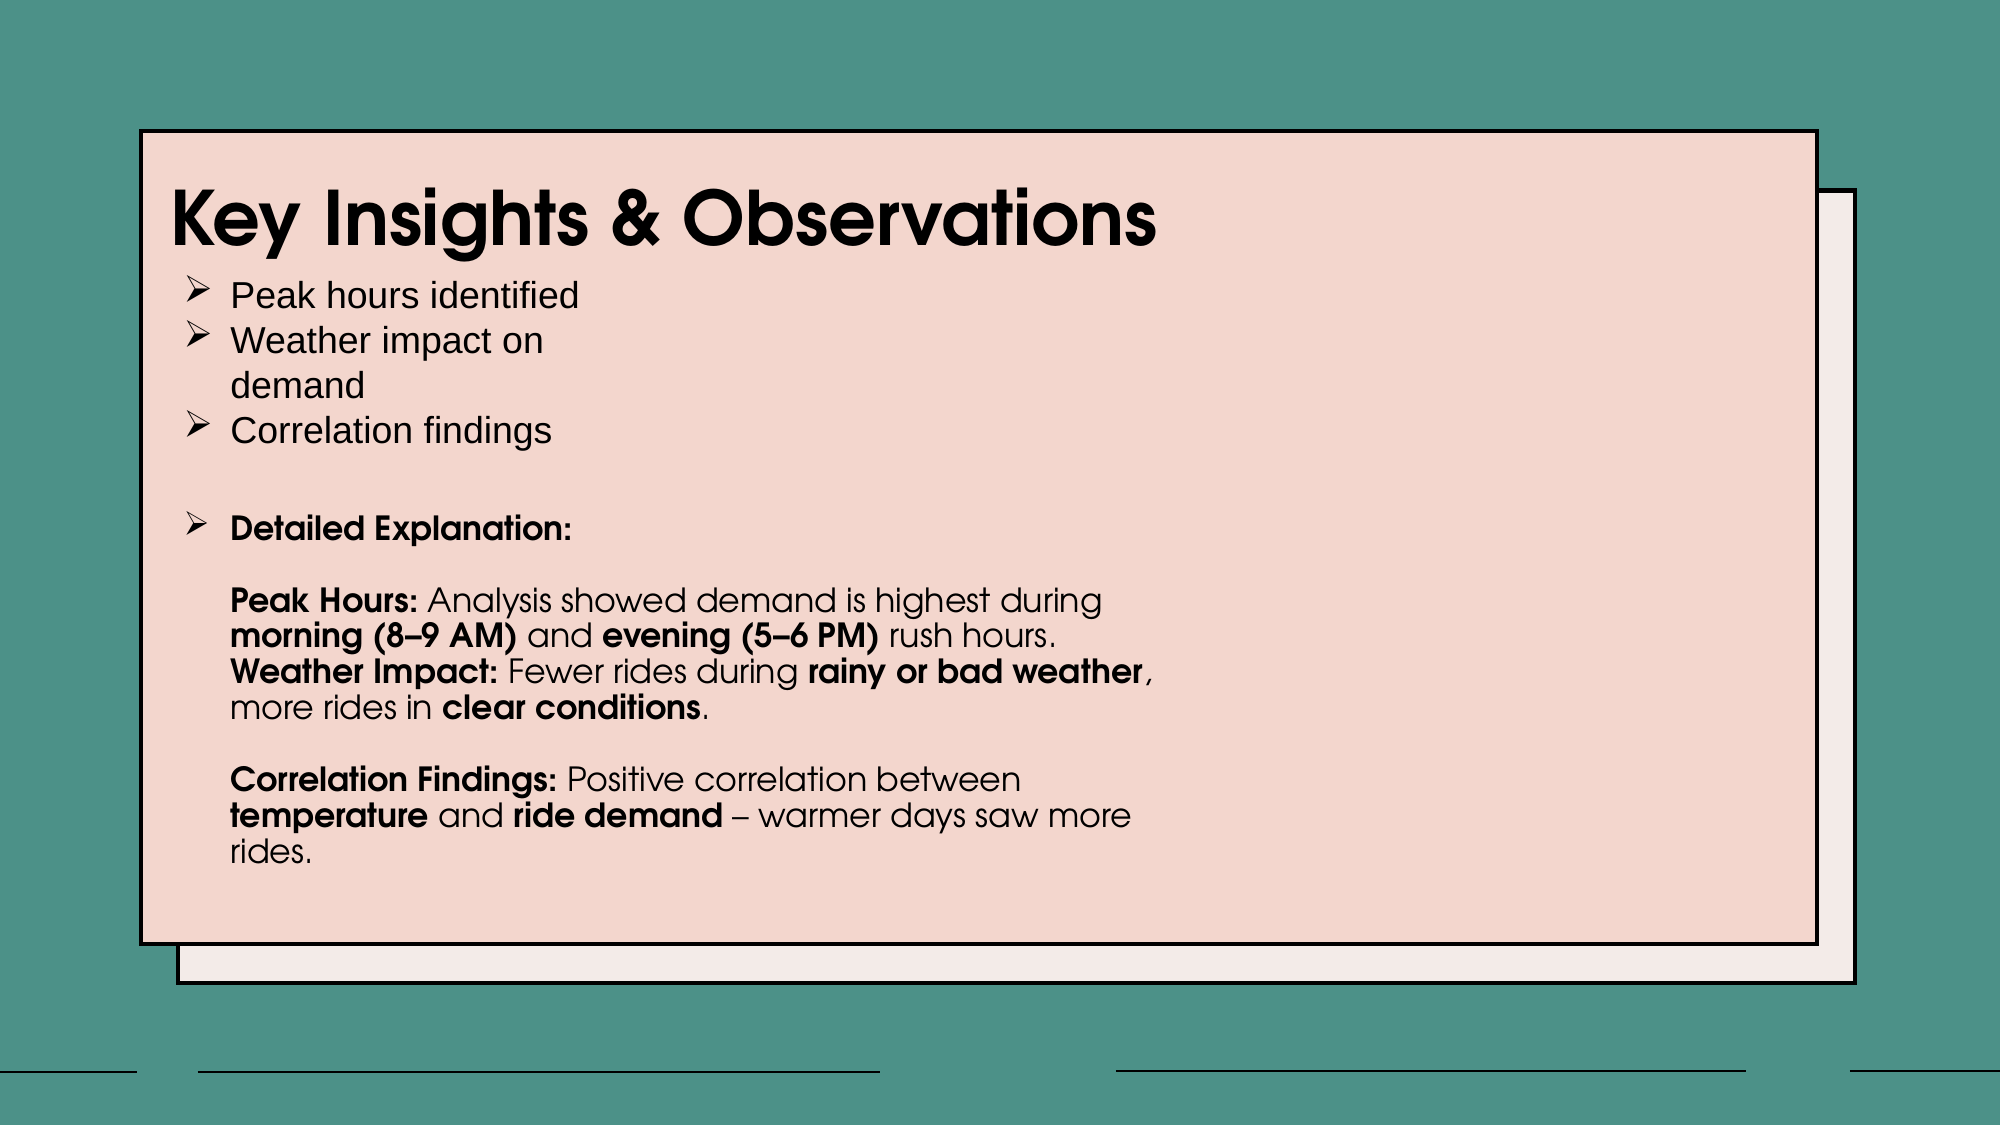

Key Insights & Observations
Peak hours identified
Weather impact on demand
Correlation findings
# Detailed Explanation: Peak Hours: Analysis showed demand is highest during morning (8–9 AM) and evening (5–6 PM) rush hours. Weather Impact: Fewer rides during rainy or bad weather, more rides in clear conditions. Correlation Findings: Positive correlation between temperature and ride demand – warmer days saw more rides.